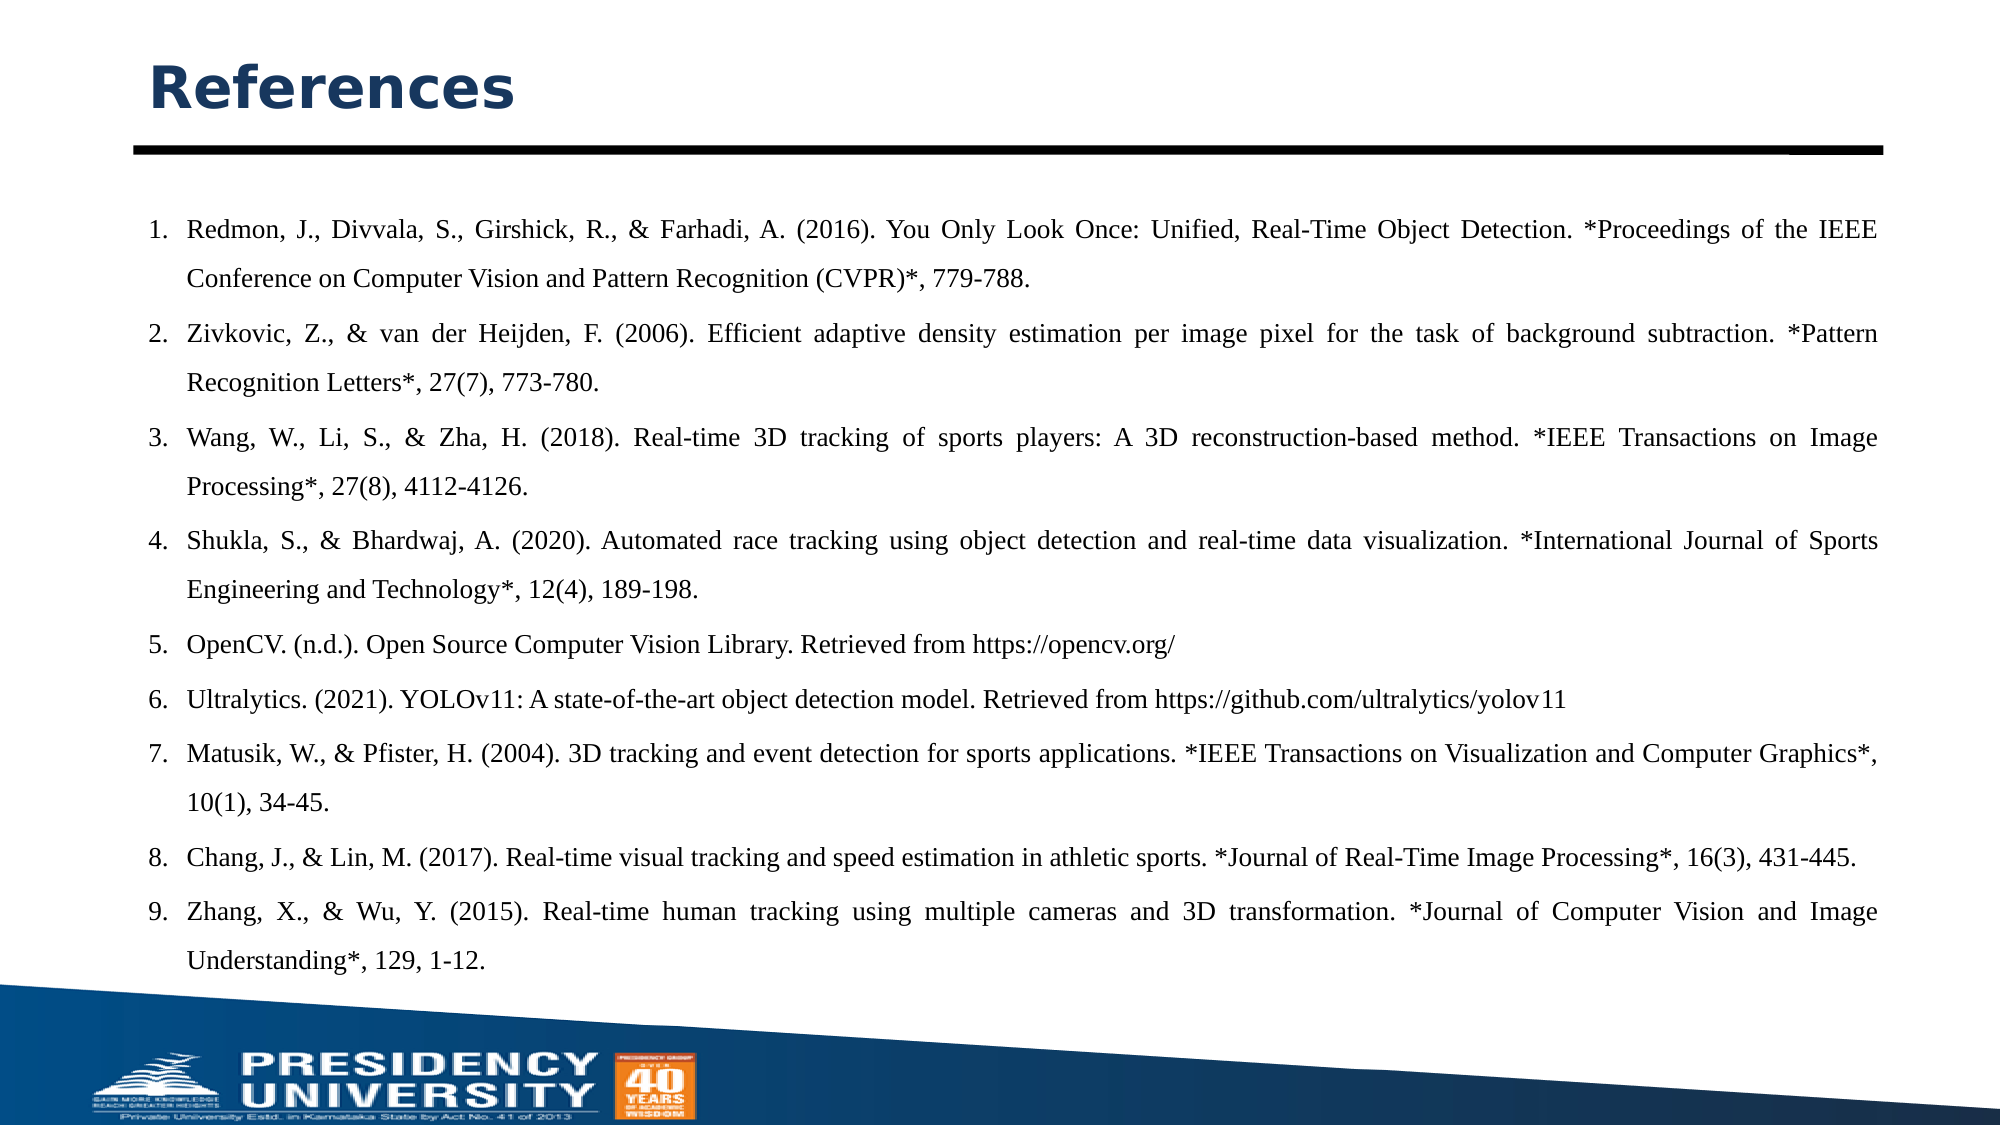

# References
Redmon, J., Divvala, S., Girshick, R., & Farhadi, A. (2016). You Only Look Once: Unified, Real-Time Object Detection. *Proceedings of the IEEE Conference on Computer Vision and Pattern Recognition (CVPR)*, 779-788.
Zivkovic, Z., & van der Heijden, F. (2006). Efficient adaptive density estimation per image pixel for the task of background subtraction. *Pattern Recognition Letters*, 27(7), 773-780.
Wang, W., Li, S., & Zha, H. (2018). Real-time 3D tracking of sports players: A 3D reconstruction-based method. *IEEE Transactions on Image Processing*, 27(8), 4112-4126.
Shukla, S., & Bhardwaj, A. (2020). Automated race tracking using object detection and real-time data visualization. *International Journal of Sports Engineering and Technology*, 12(4), 189-198.
OpenCV. (n.d.). Open Source Computer Vision Library. Retrieved from https://opencv.org/
Ultralytics. (2021). YOLOv11: A state-of-the-art object detection model. Retrieved from https://github.com/ultralytics/yolov11
Matusik, W., & Pfister, H. (2004). 3D tracking and event detection for sports applications. *IEEE Transactions on Visualization and Computer Graphics*, 10(1), 34-45.
Chang, J., & Lin, M. (2017). Real-time visual tracking and speed estimation in athletic sports. *Journal of Real-Time Image Processing*, 16(3), 431-445.
Zhang, X., & Wu, Y. (2015). Real-time human tracking using multiple cameras and 3D transformation. *Journal of Computer Vision and Image Understanding*, 129, 1-12.